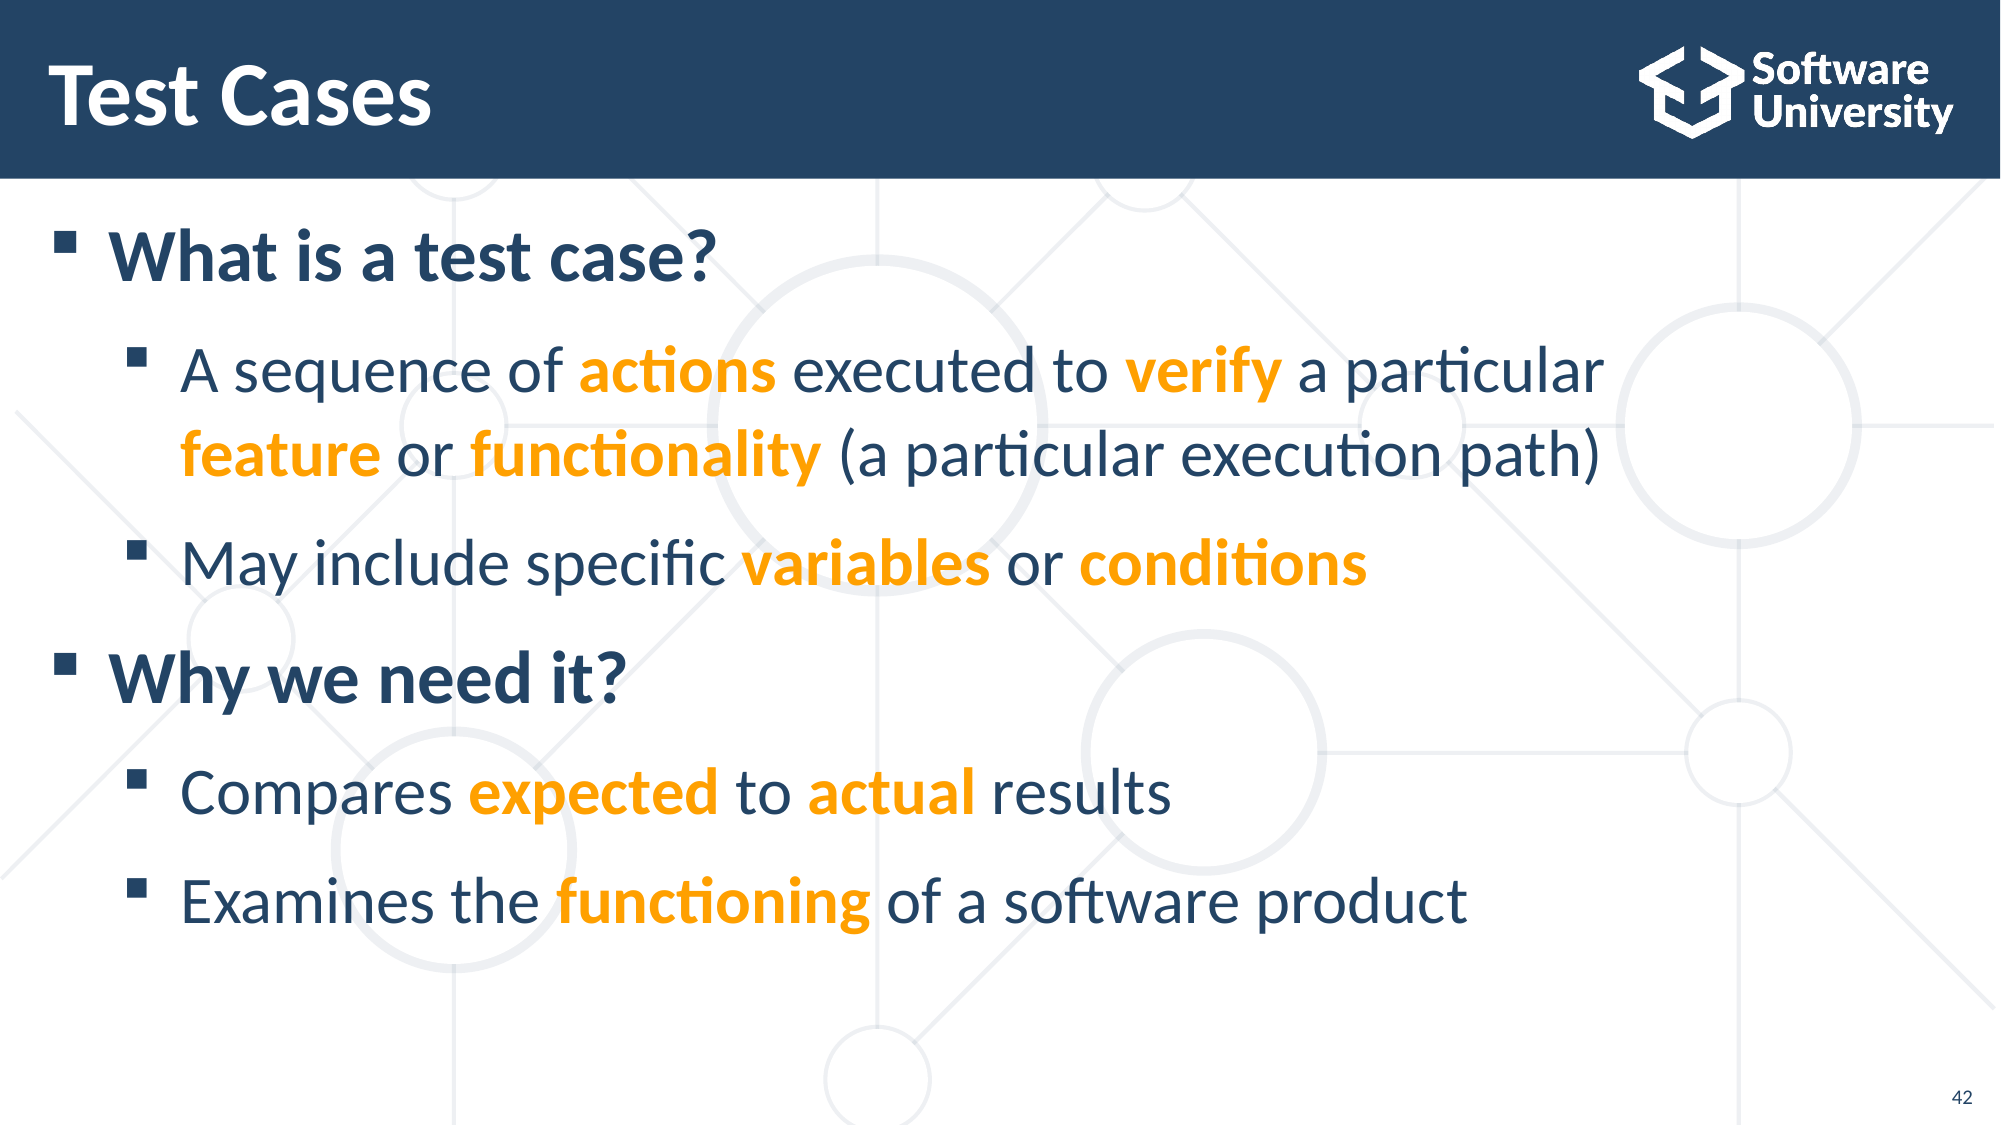

# Test Cases
What is a test case?
A sequence of actions executed to verify a particular
feature or functionality (a particular execution path)
May include specific variables or conditions
Why we need it?
Compares expected to actual results
Examines the functioning of a software product

42